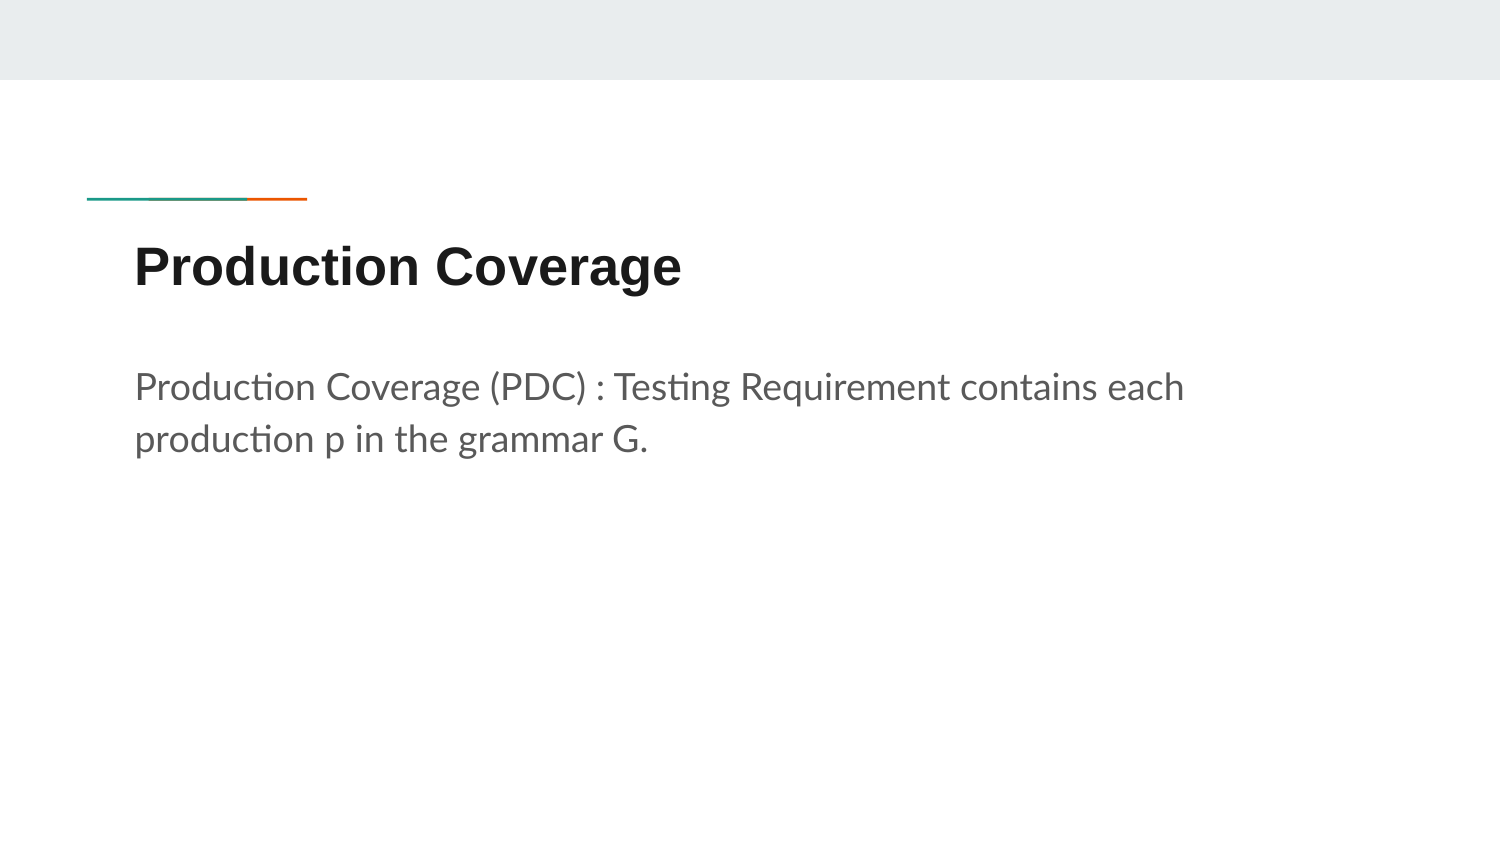

# Production Coverage
Production Coverage (PDC) : Testing Requirement contains each production p in the grammar G.